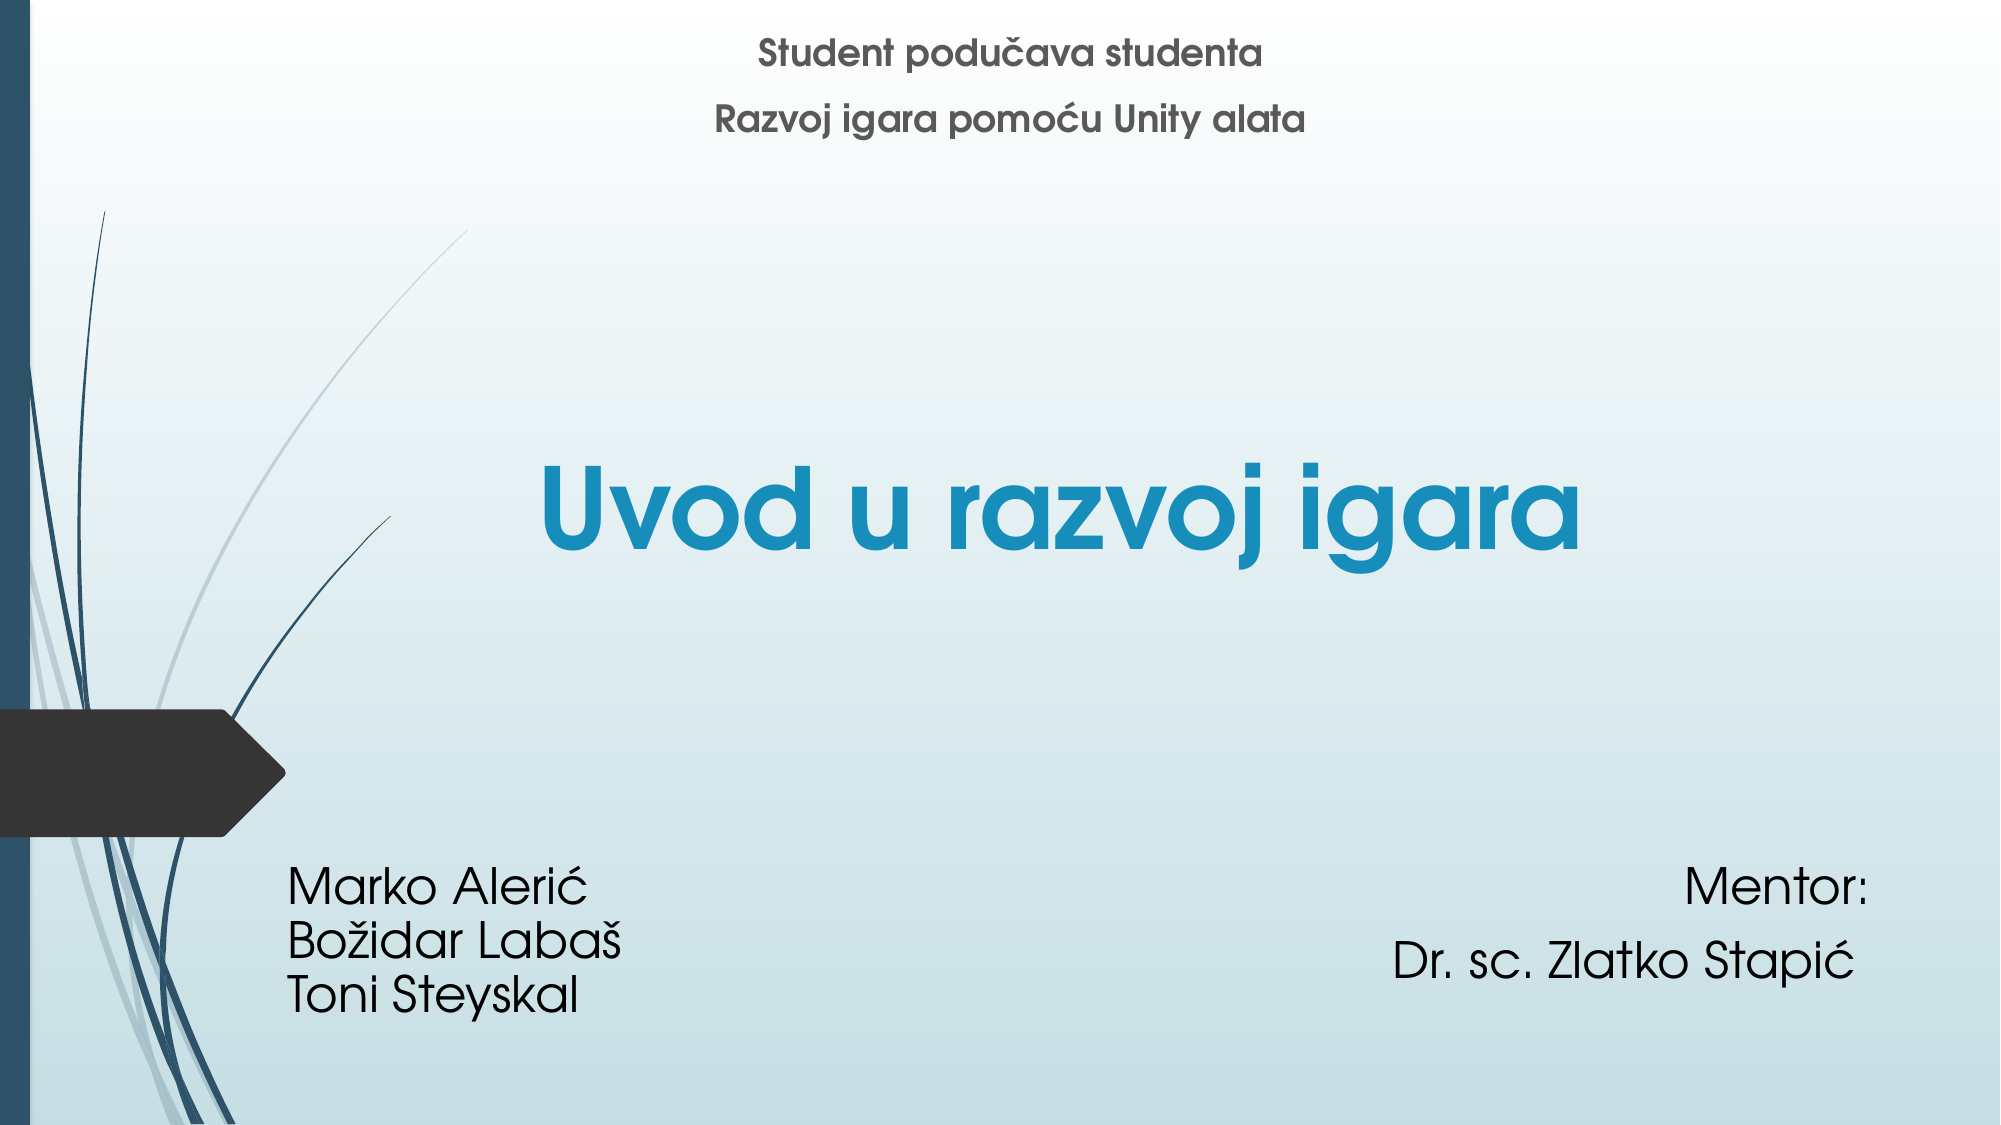

Student podučava studenta
Razvoj igara pomoću Unity alata
# Uvod u razvoj igara
Marko Alerić
Božidar Labaš
Toni Steyskal
Mentor:
Dr. sc. Zlatko Stapić